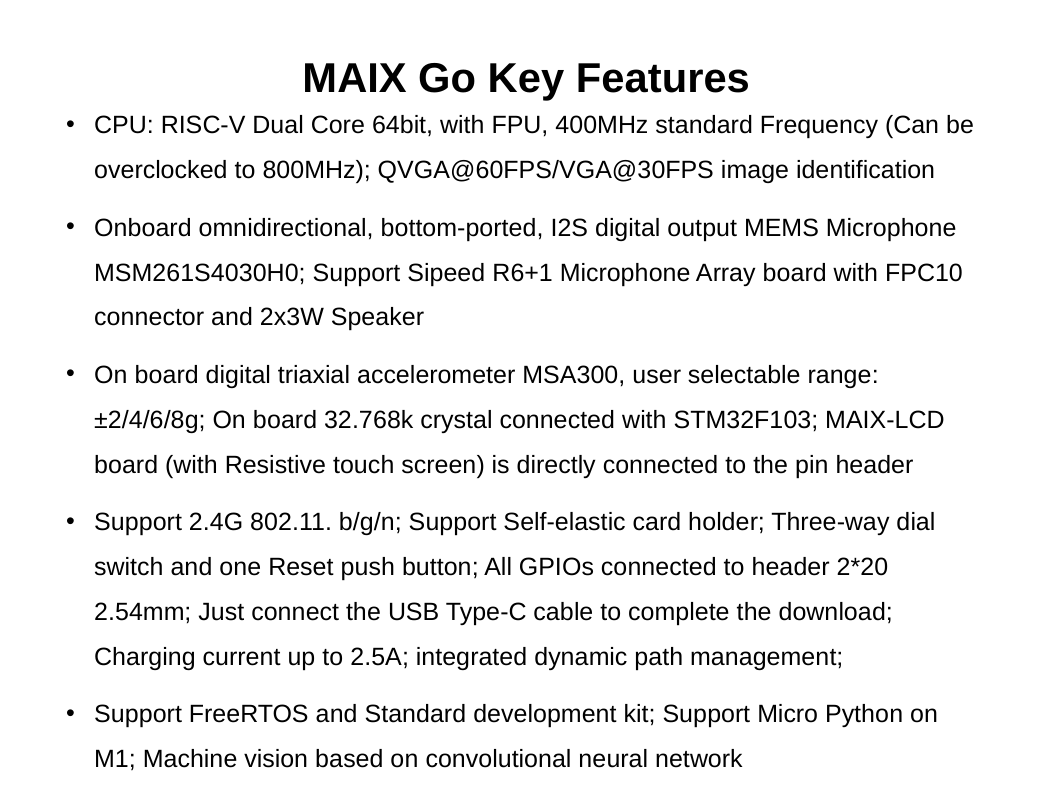

# MAIX Go Key Features
CPU: RISC-V Dual Core 64bit, with FPU, 400MHz standard Frequency (Can be overclocked to 800MHz); QVGA@60FPS/VGA@30FPS image identification
Onboard omnidirectional, bottom-ported, I2S digital output MEMS Microphone MSM261S4030H0; Support Sipeed R6+1 Microphone Array board with FPC10 connector and 2x3W Speaker
On board digital triaxial accelerometer MSA300, user selectable range: ±2/4/6/8g; On board 32.768k crystal connected with STM32F103; MAIX-LCD board (with Resistive touch screen) is directly connected to the pin header
Support 2.4G 802.11. b/g/n; Support Self-elastic card holder; Three-way dial switch and one Reset push button; All GPIOs connected to header 2*20 2.54mm; Just connect the USB Type-C cable to complete the download; Charging current up to 2.5A; integrated dynamic path management;
Support FreeRTOS and Standard development kit; Support Micro Python on M1; Machine vision based on convolutional neural network